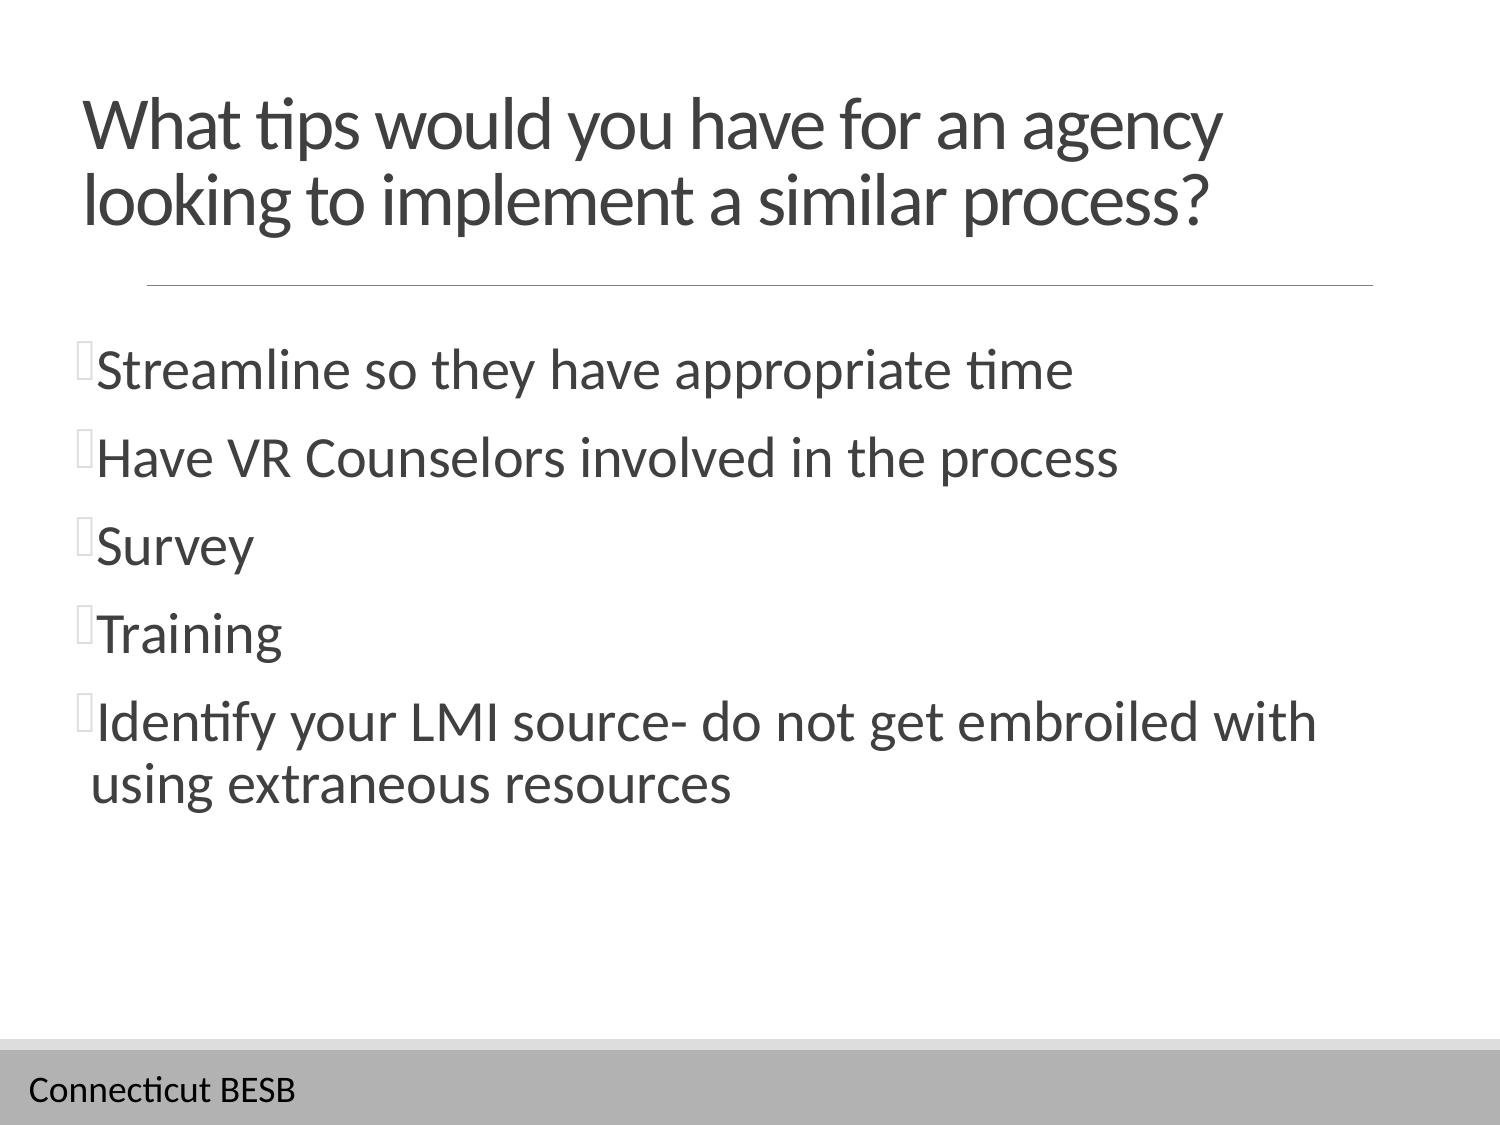

# What tips would you have for an agency looking to implement a similar process?
Streamline so they have appropriate time
Have VR Counselors involved in the process
Survey
Training
Identify your LMI source- do not get embroiled with using extraneous resources
Connecticut BESB
15